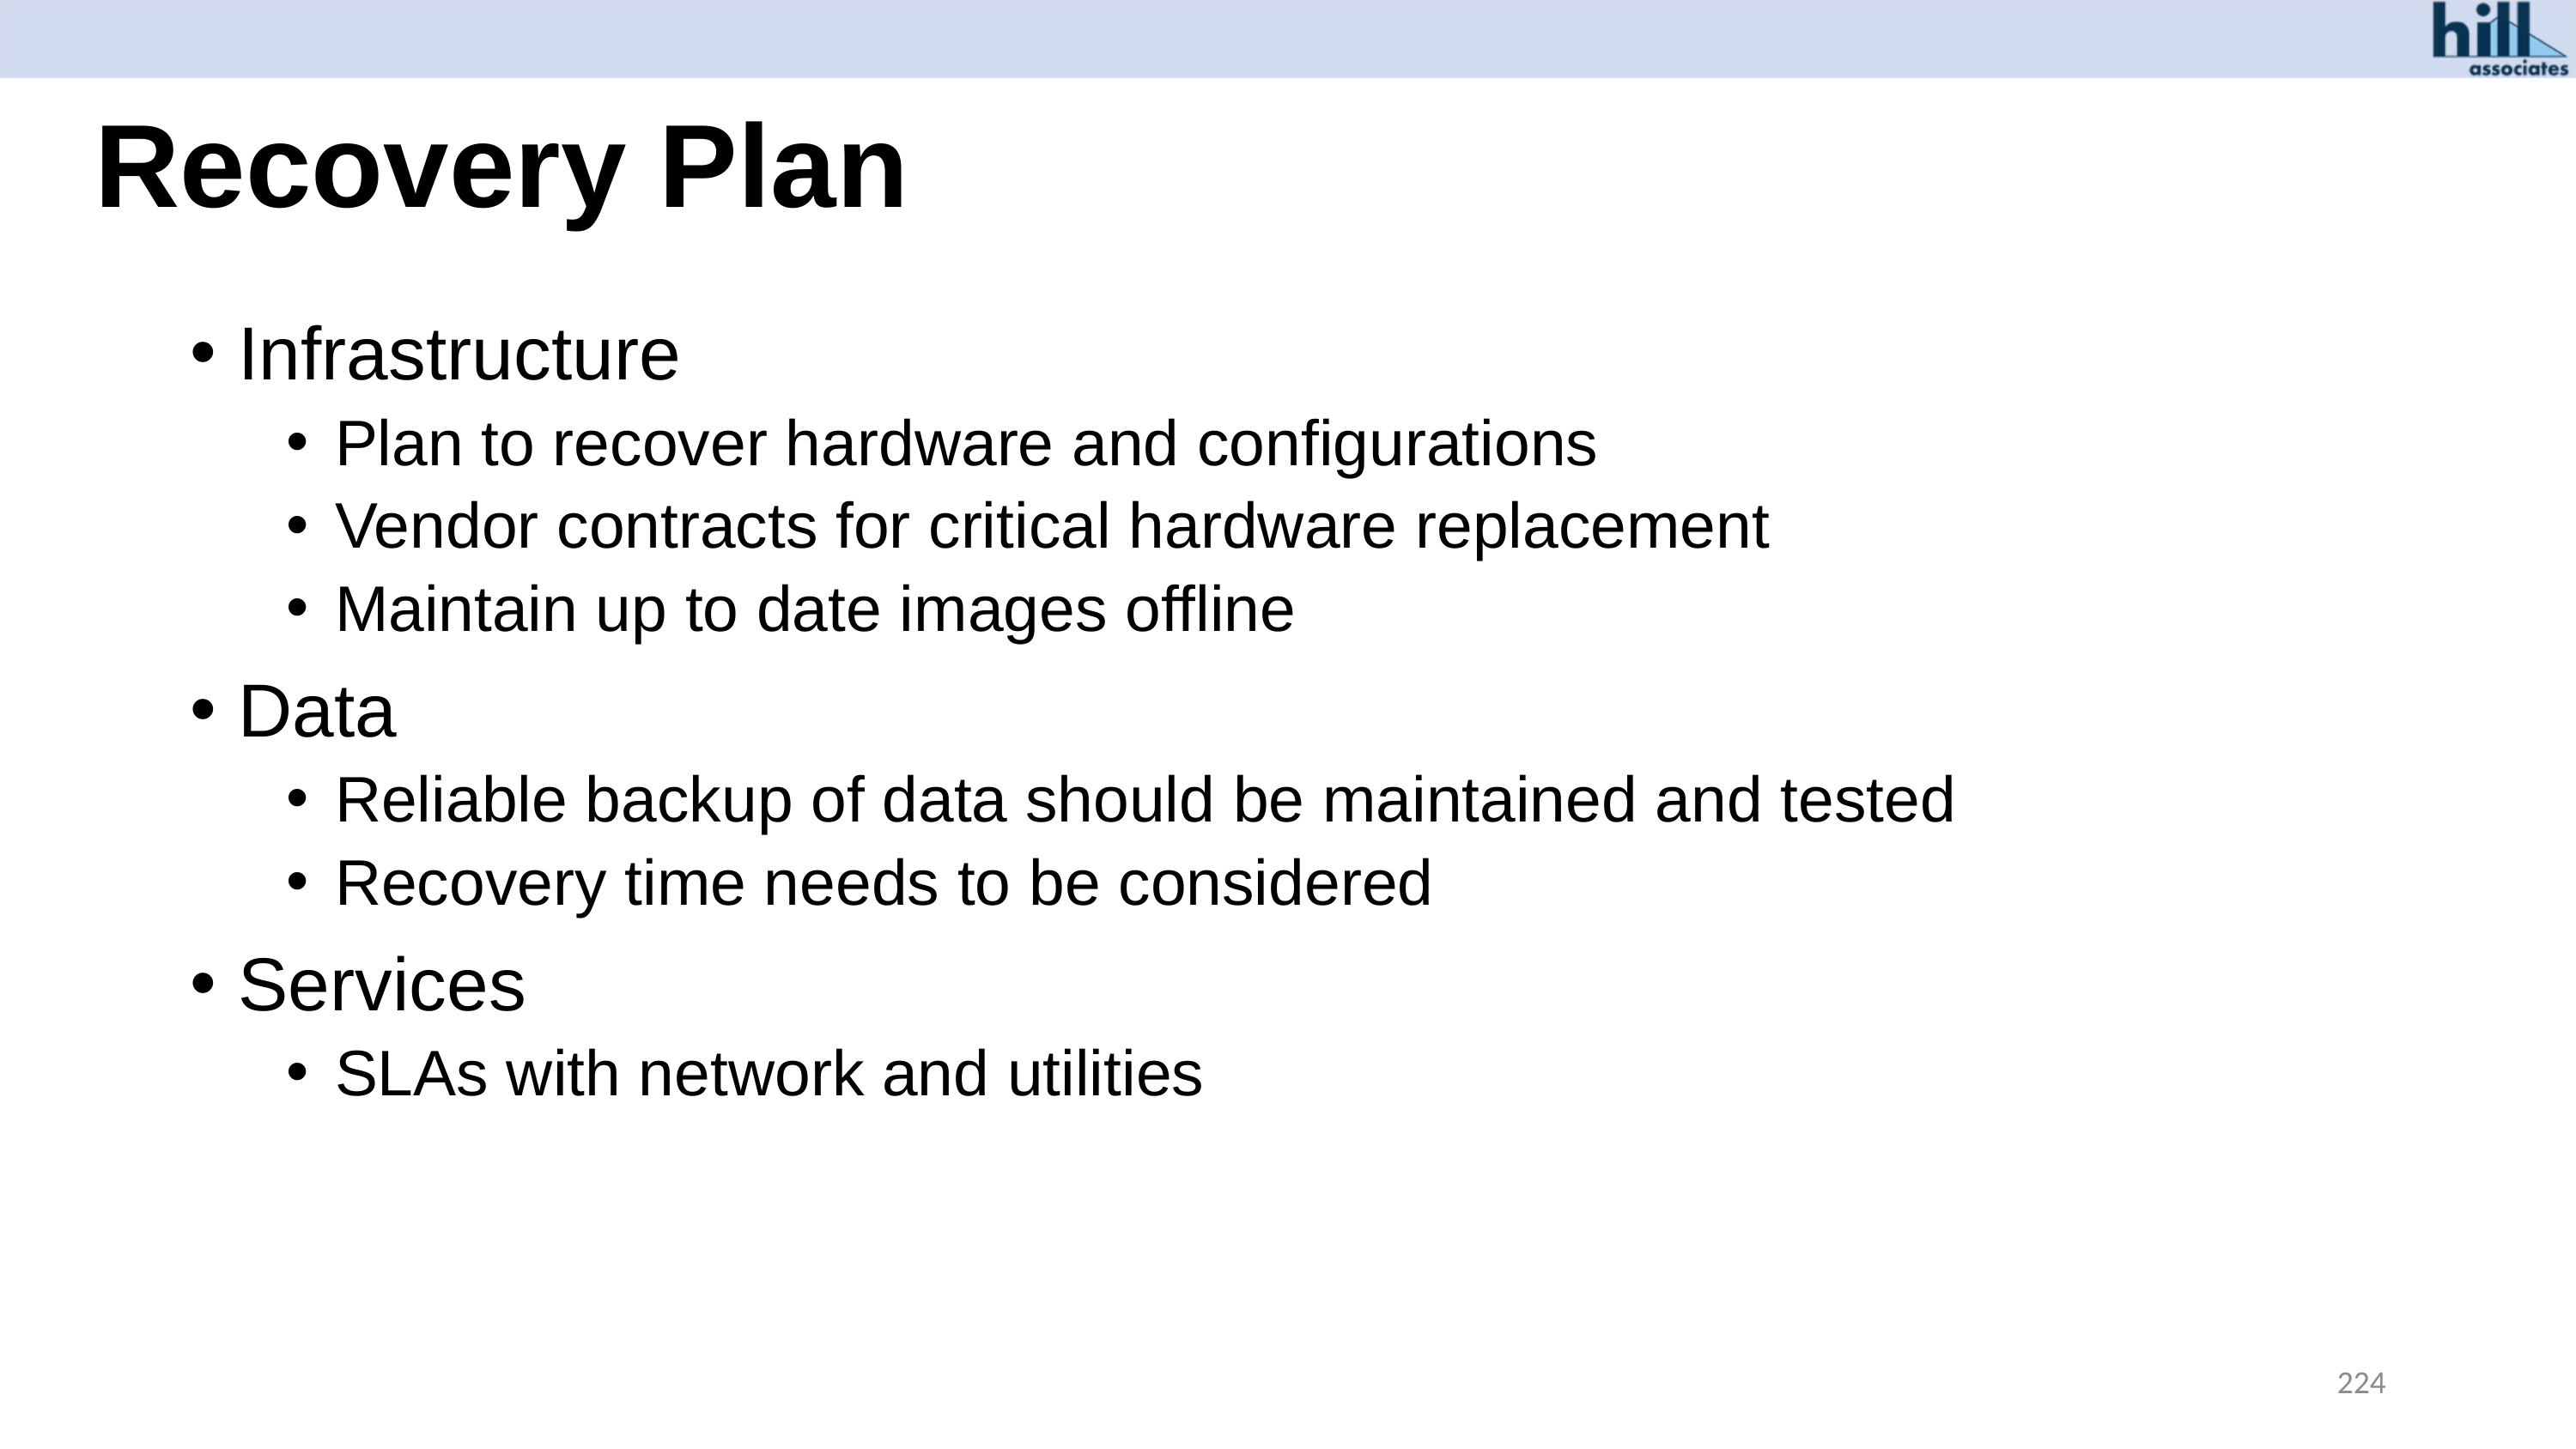

# Recovery Plan
Infrastructure
Plan to recover hardware and configurations
Vendor contracts for critical hardware replacement
Maintain up to date images offline
Data
Reliable backup of data should be maintained and tested
Recovery time needs to be considered
Services
SLAs with network and utilities

224